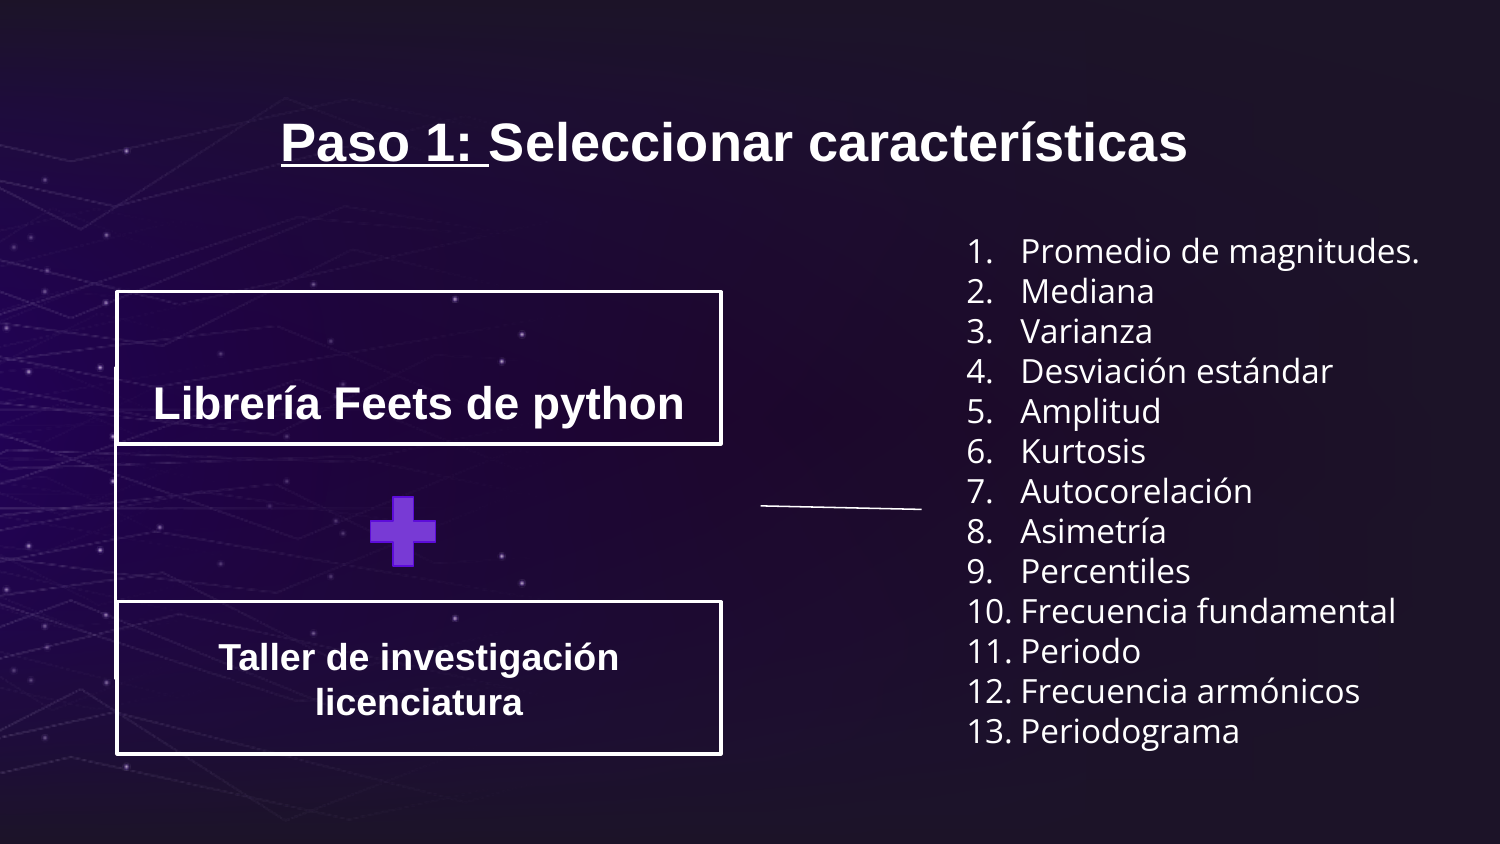

# Paso 1: Seleccionar características
Promedio de magnitudes.
Mediana
Varianza
Desviación estándar
Amplitud
Kurtosis
Autocorelación
Asimetría
Percentiles
Frecuencia fundamental
Periodo
Frecuencia armónicos
Periodograma
Librería Feets de python

Taller de investigación licenciatura